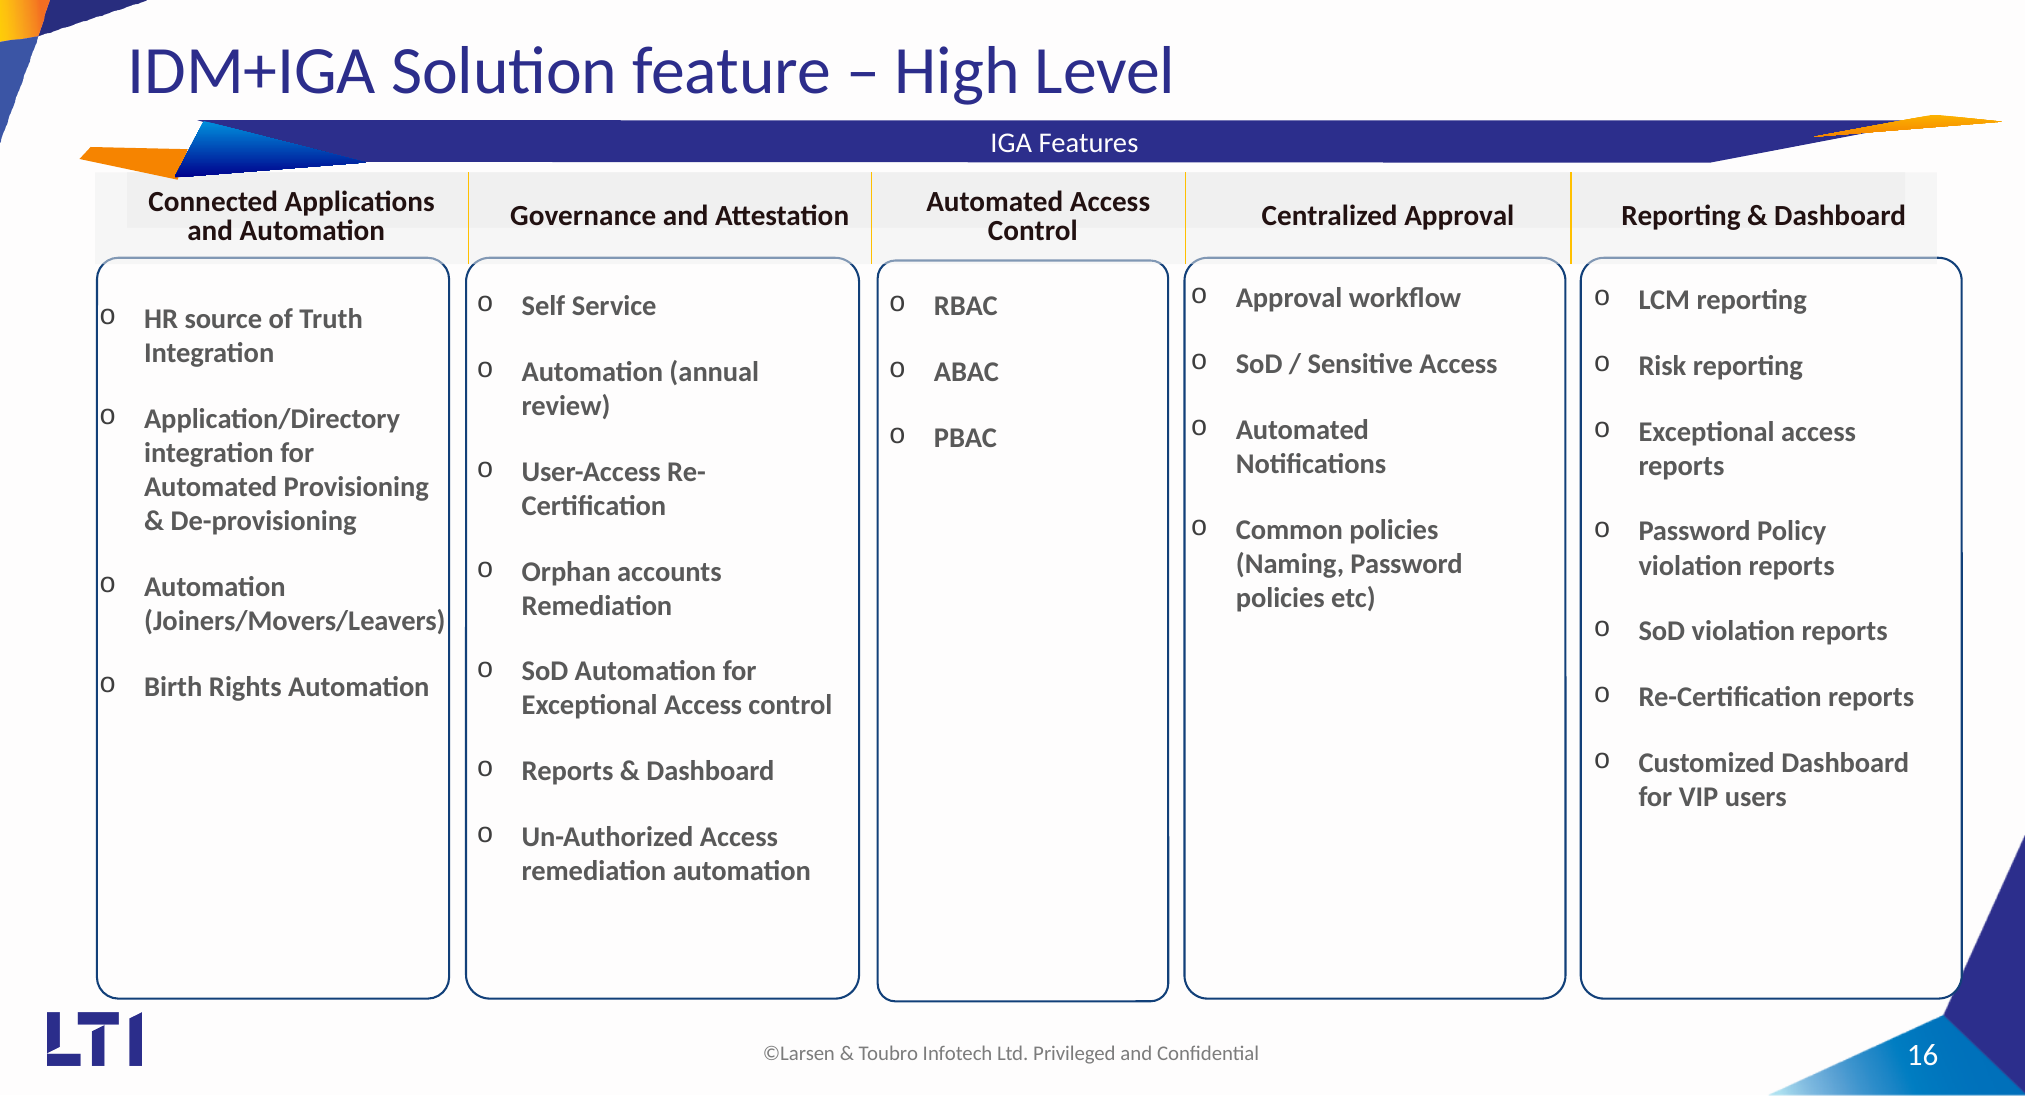

# IDM+IGA Solution feature – High Level

IGA Features

| Connected Applications and Automation | Governance and Attestation | Automated Access Control | Centralized Approval | Reporting & Dashboard |
| --- | --- | --- | --- | --- |

Approval workflow
SoD / Sensitive Access
Automated Notifications
Common policies (Naming, Password policies etc)
LCM reporting
Risk reporting
Exceptional access reports
Password Policy violation reports
SoD violation reports
Re-Certification reports
Customized Dashboard for VIP users

Self Service
Automation (annual review)
User-Access Re-Certification
Orphan accounts Remediation
SoD Automation for Exceptional Access control
Reports & Dashboard
Un-Authorized Access remediation automation
RBAC
ABAC
PBAC
HR source of Truth Integration
Application/Directory integration for Automated Provisioning & De-provisioning
Automation (Joiners/Movers/Leavers)
Birth Rights Automation